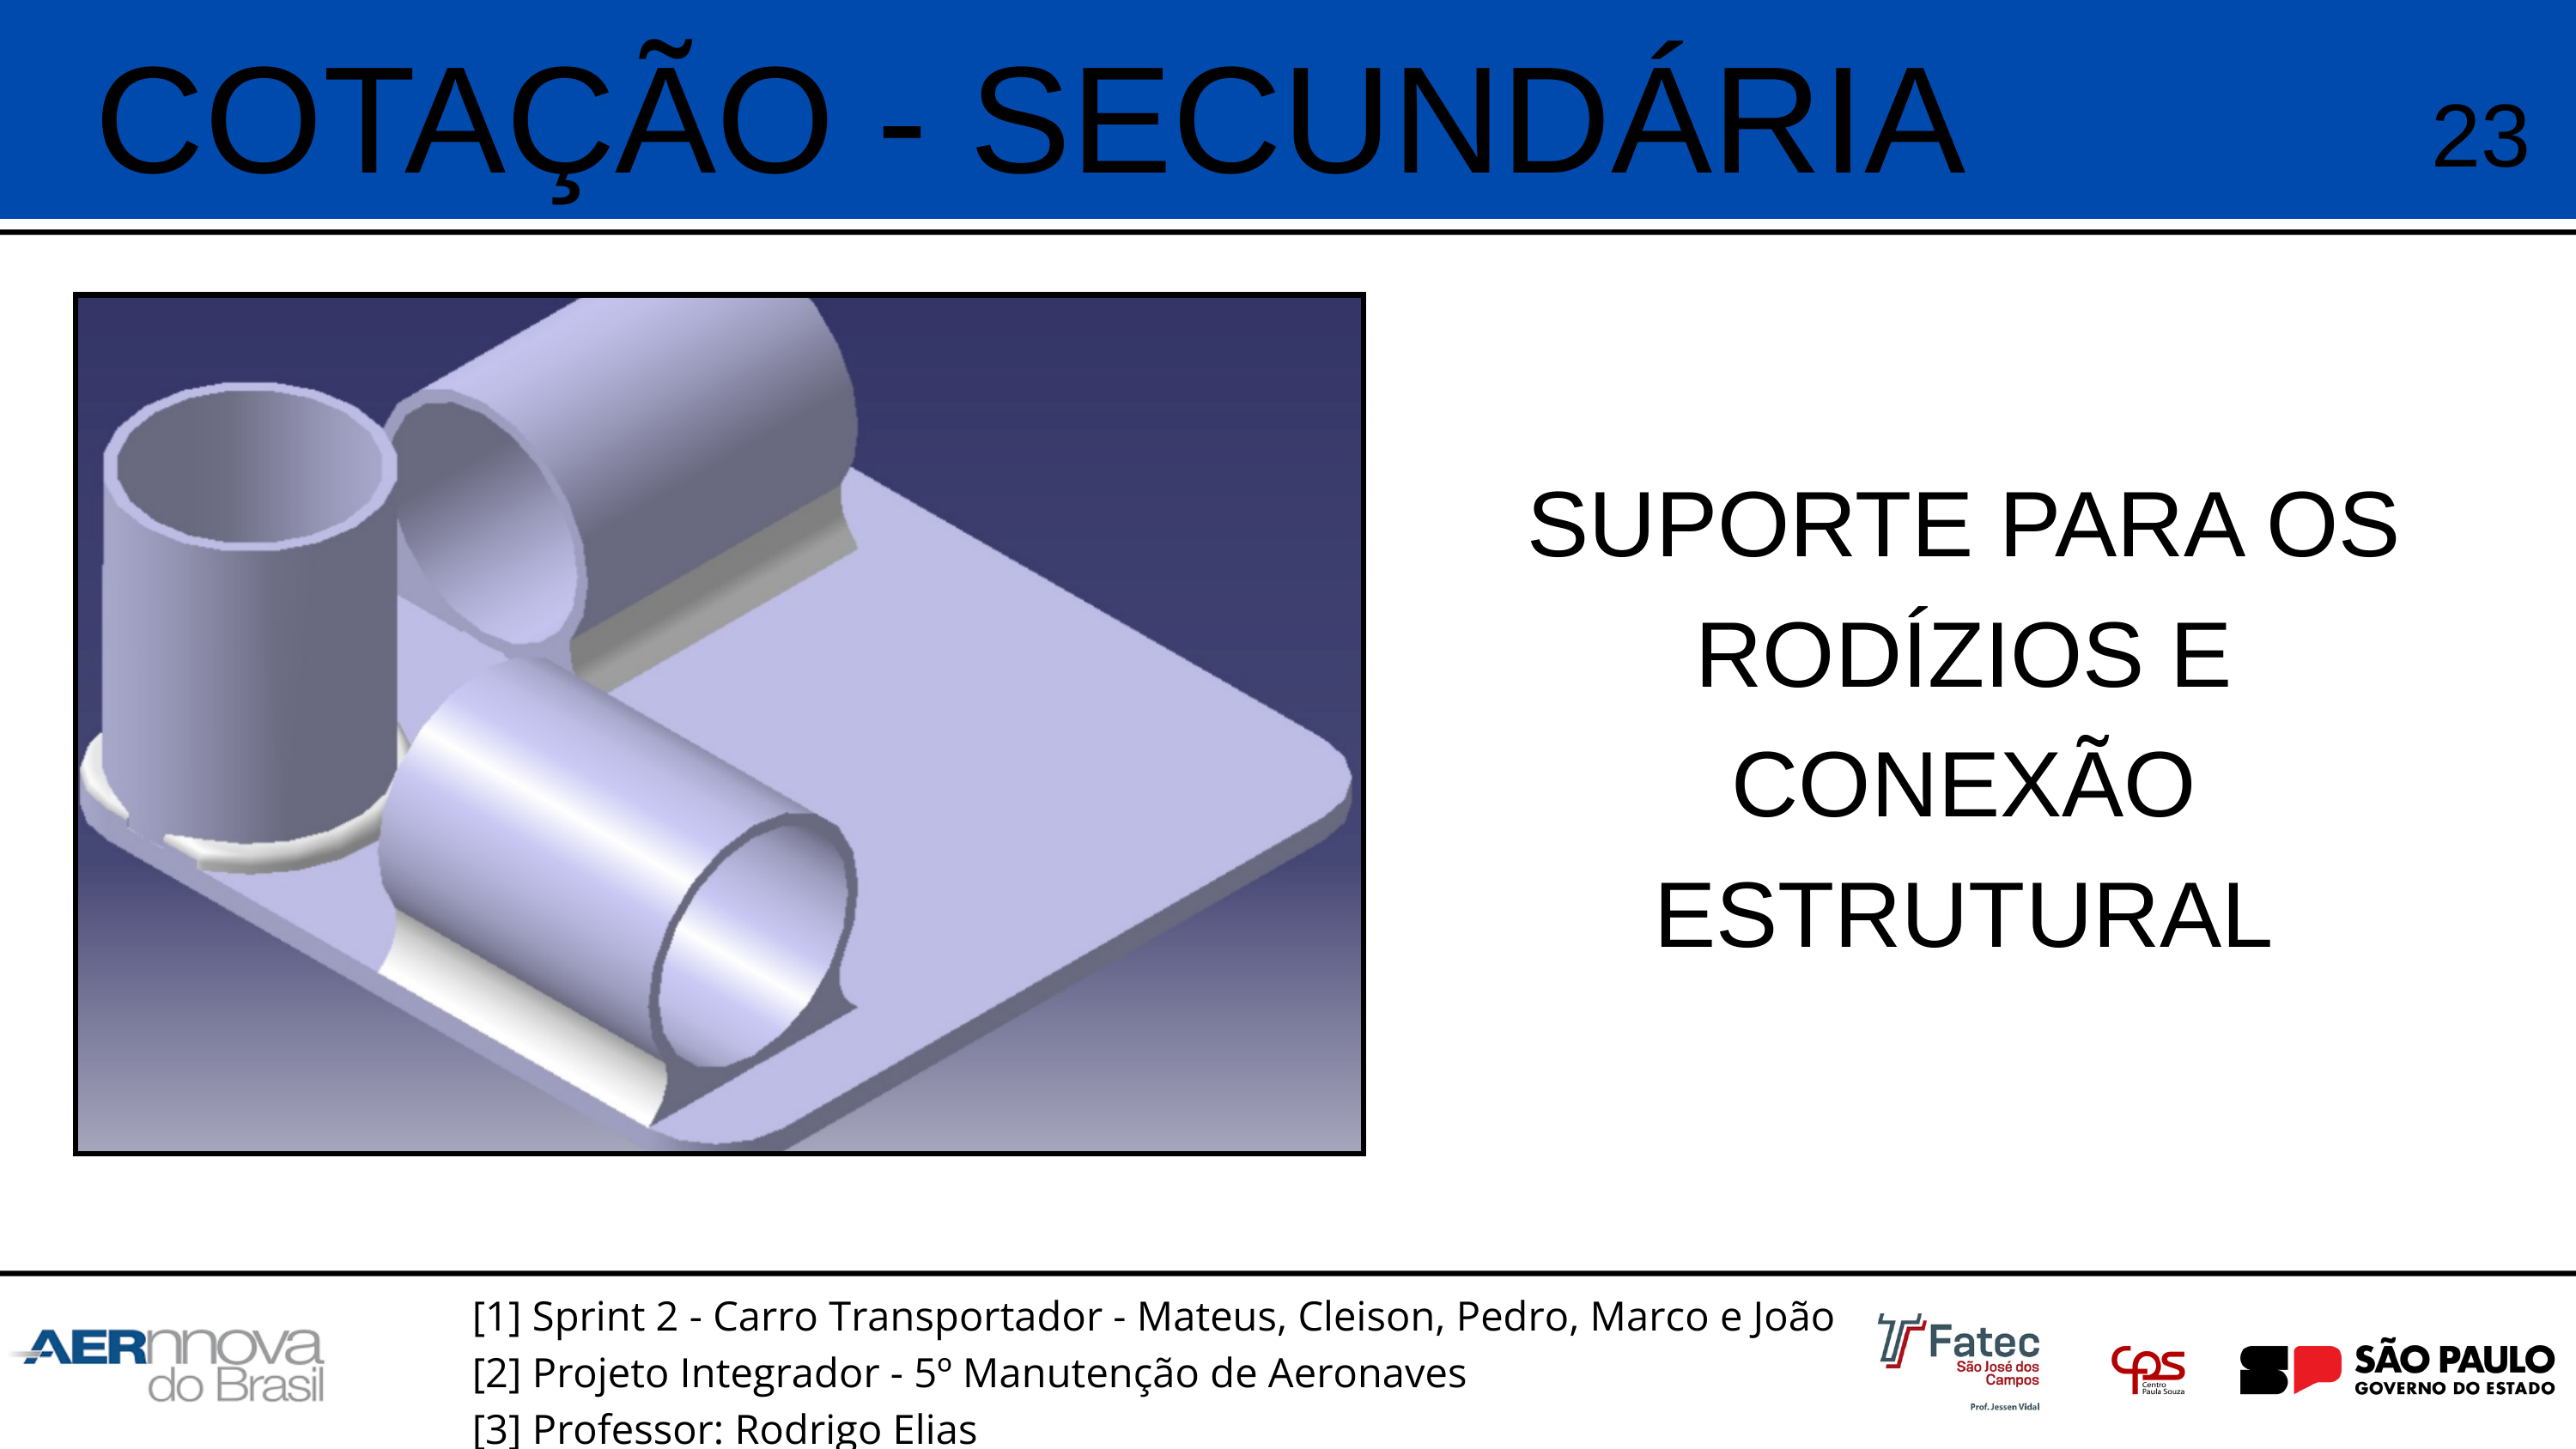

COTAÇÃO - SECUNDÁRIA

23

SUPORTE PARA OS RODÍZIOS E CONEXÃO ESTRUTURAL

[1] Sprint 2 - Carro Transportador - Mateus, Cleison, Pedro, Marco e João
[2] Projeto Integrador - 5º Manutenção de Aeronaves
[3] Professor: Rodrigo Elias